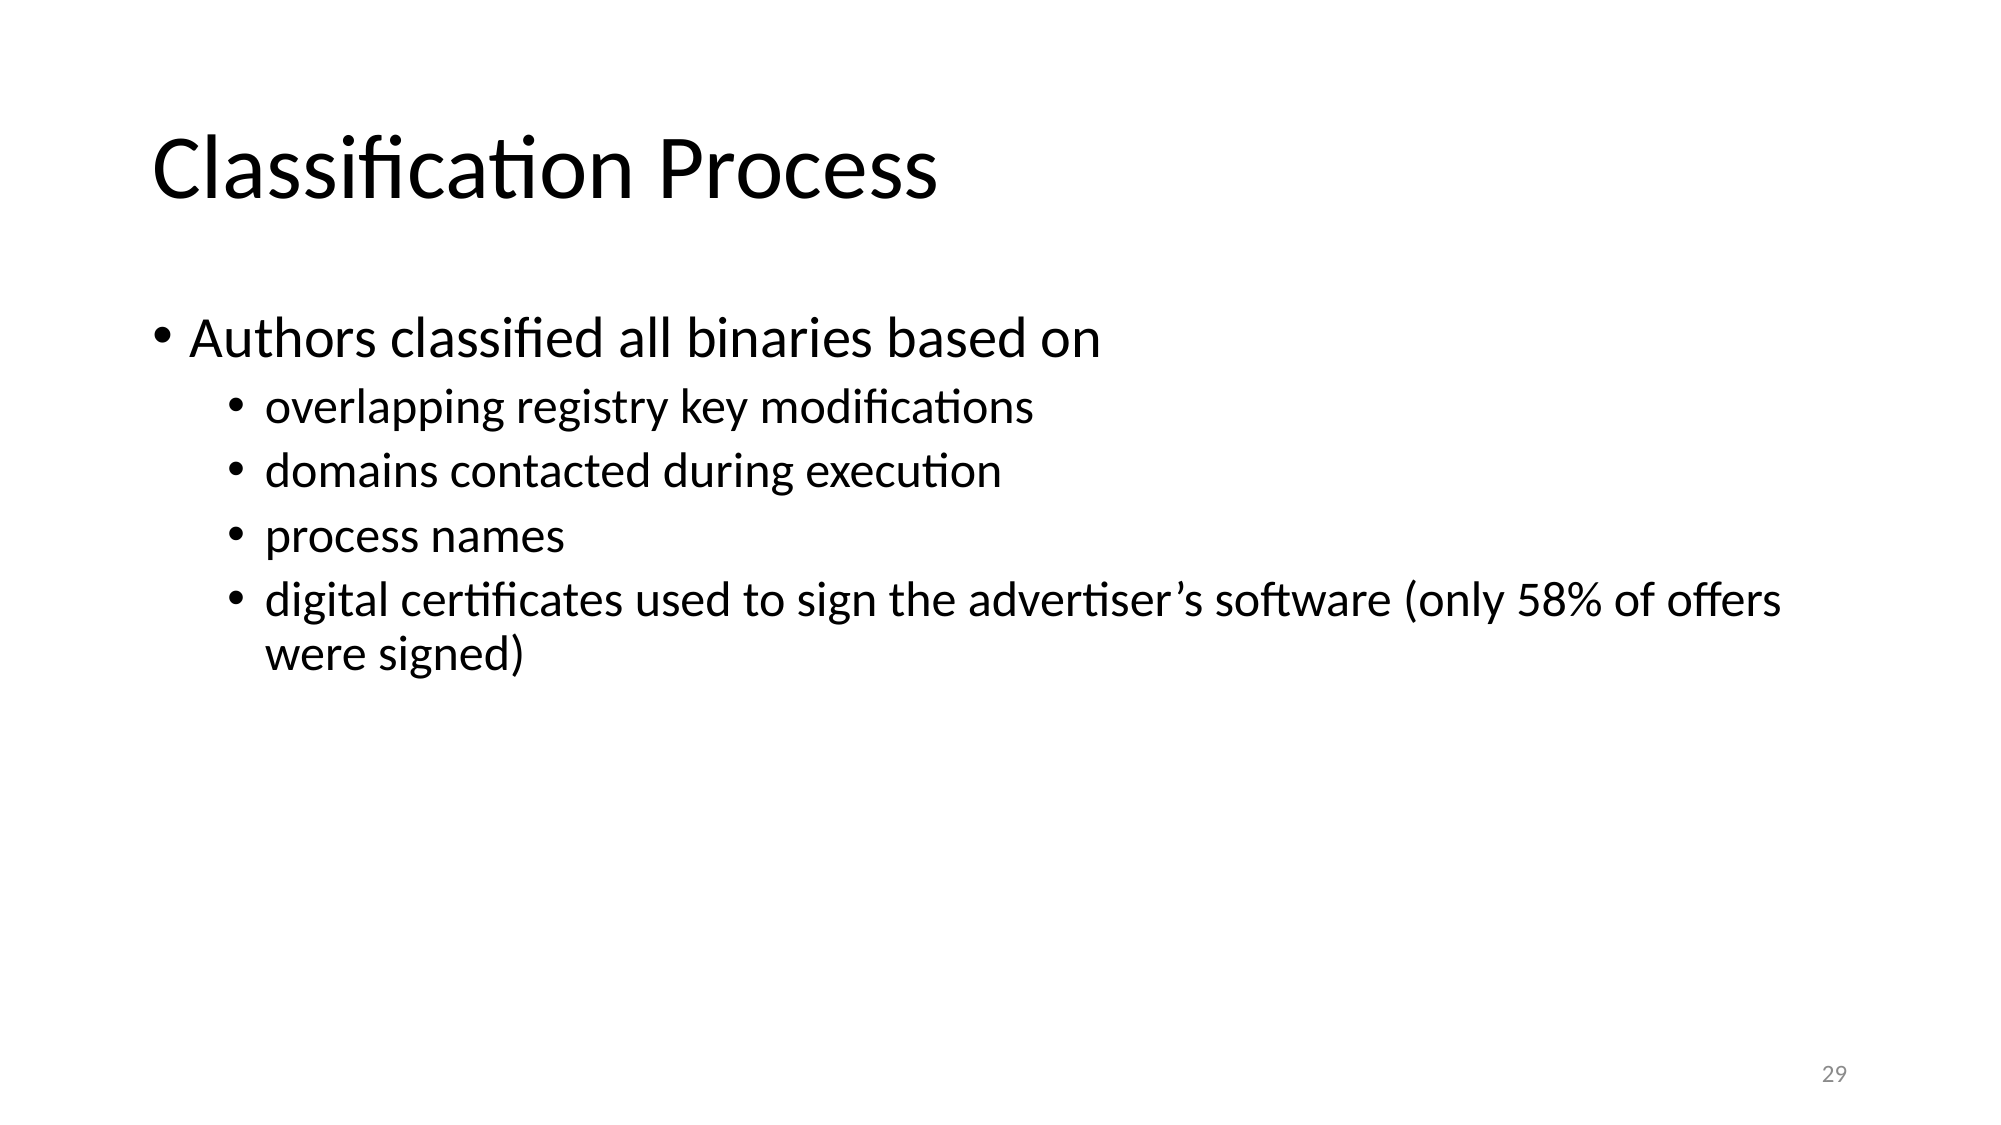

# Classification Process
Authors classified all binaries based on
overlapping registry key modifications
domains contacted during execution
process names
digital certificates used to sign the advertiser’s software (only 58% of offers were signed)

29